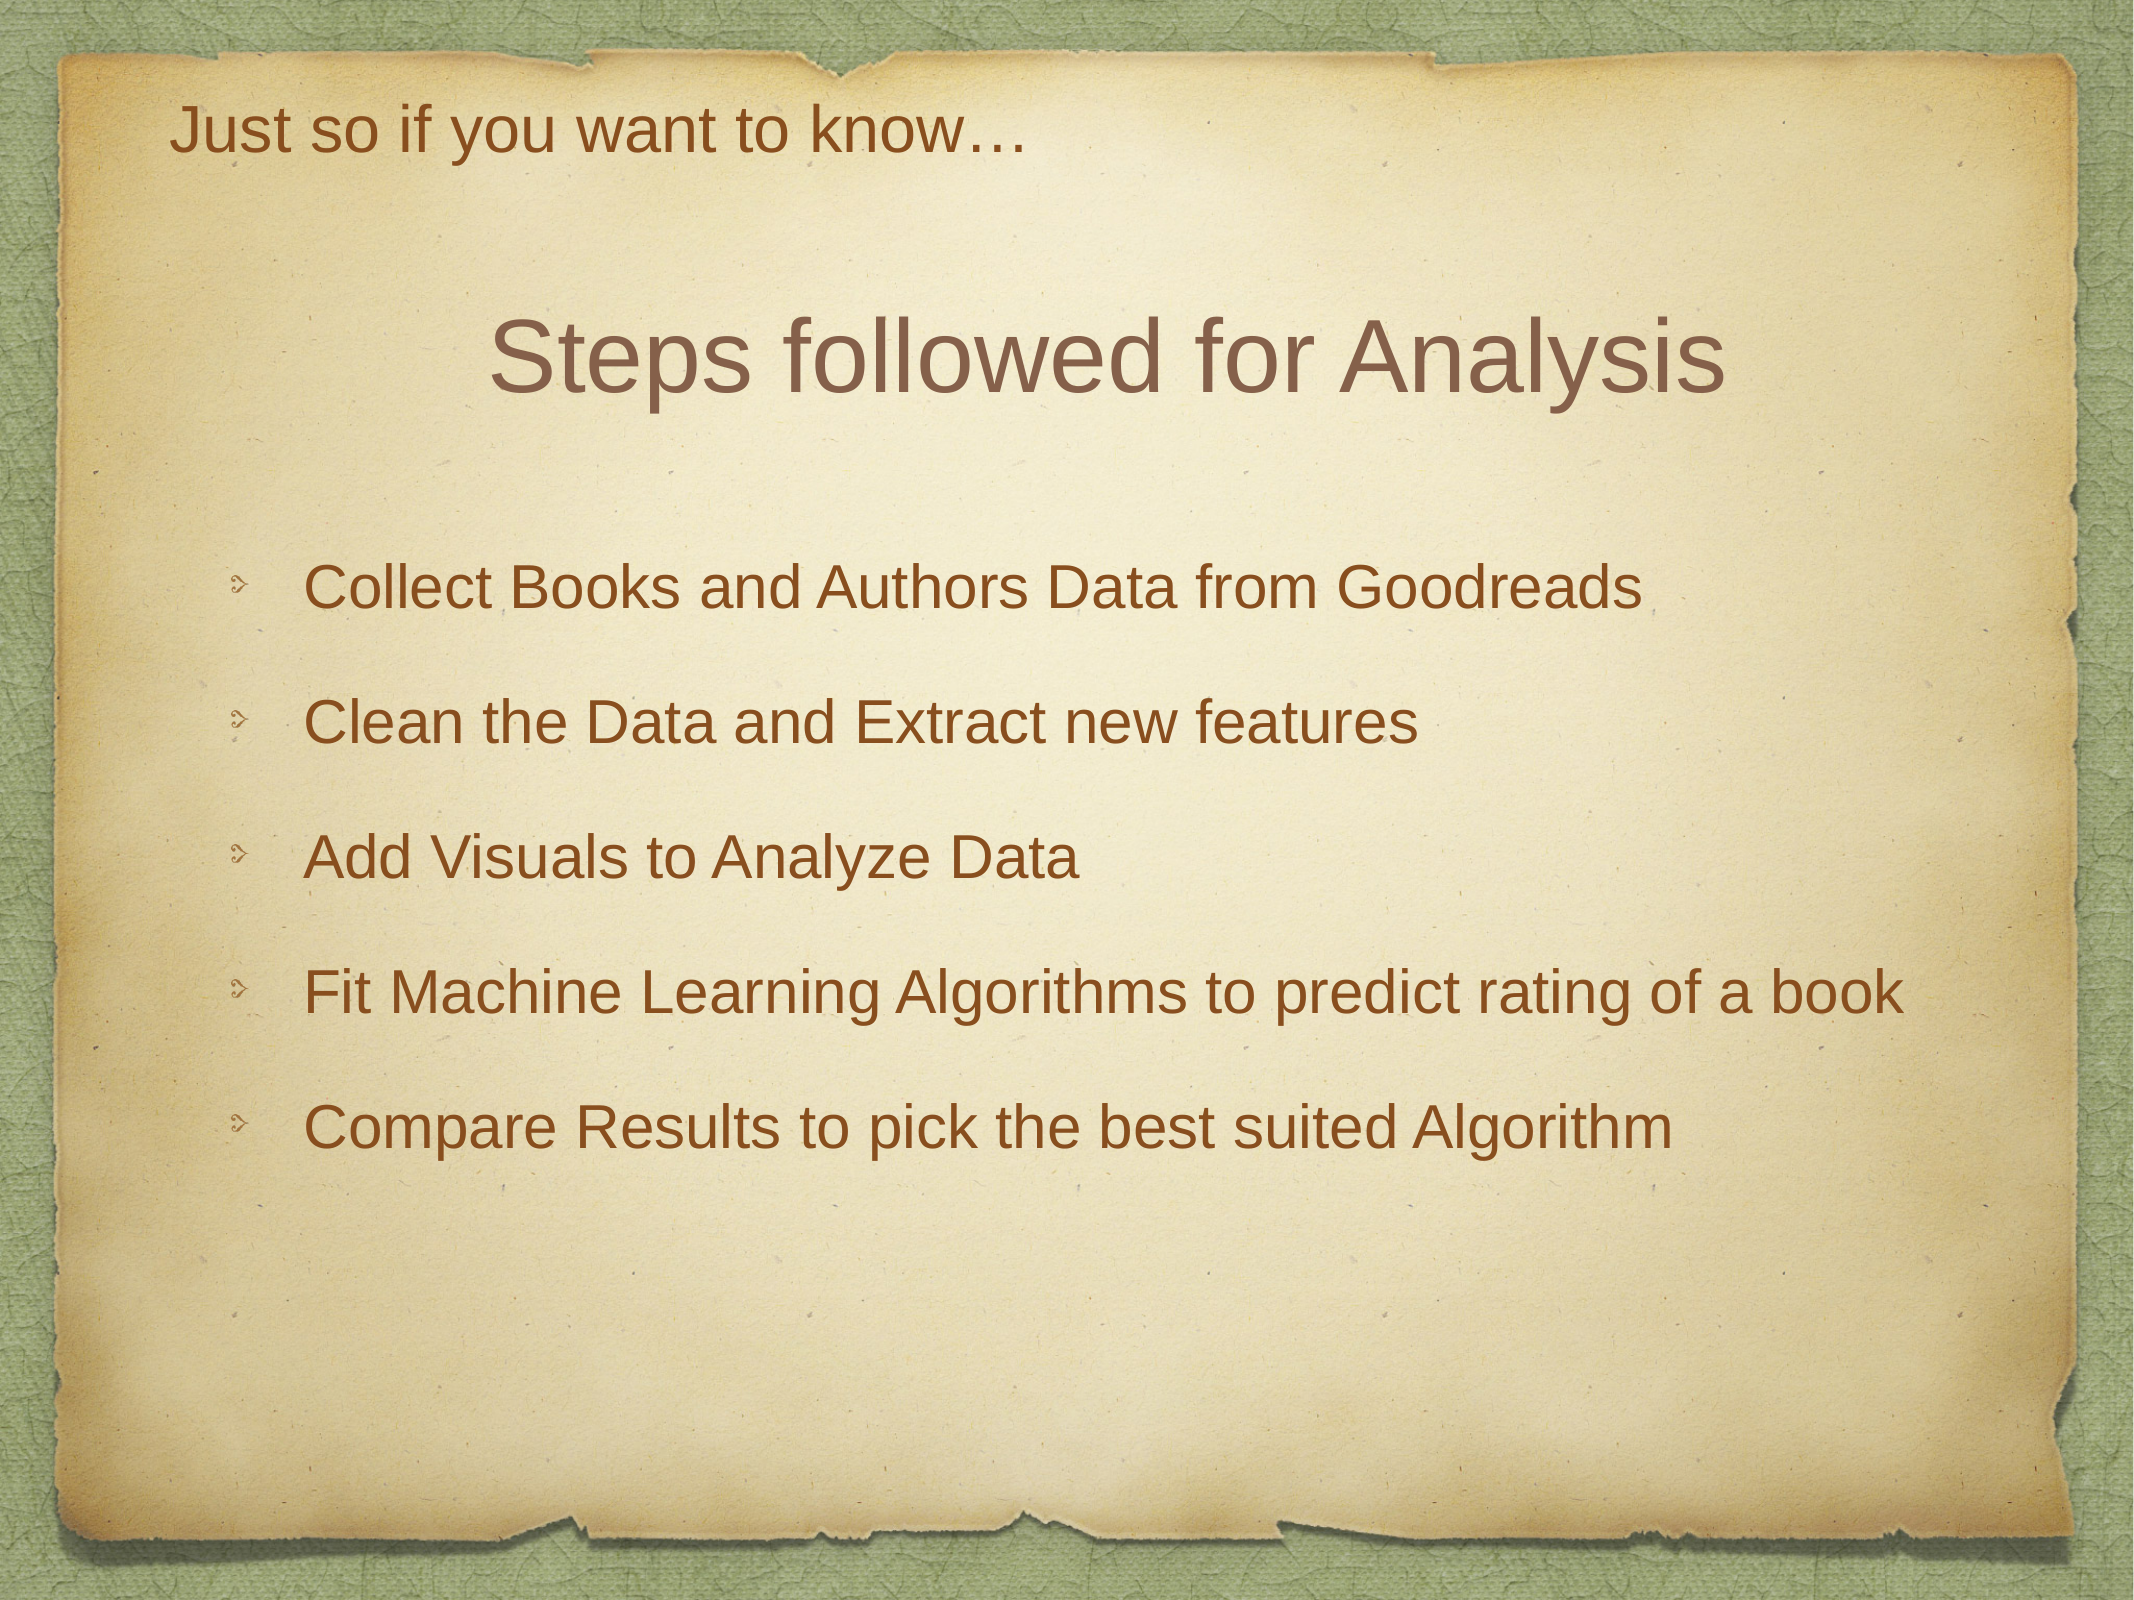

Just so if you want to know…
# Steps followed for Analysis
Collect Books and Authors Data from Goodreads
Clean the Data and Extract new features
Add Visuals to Analyze Data
Fit Machine Learning Algorithms to predict rating of a book
Compare Results to pick the best suited Algorithm